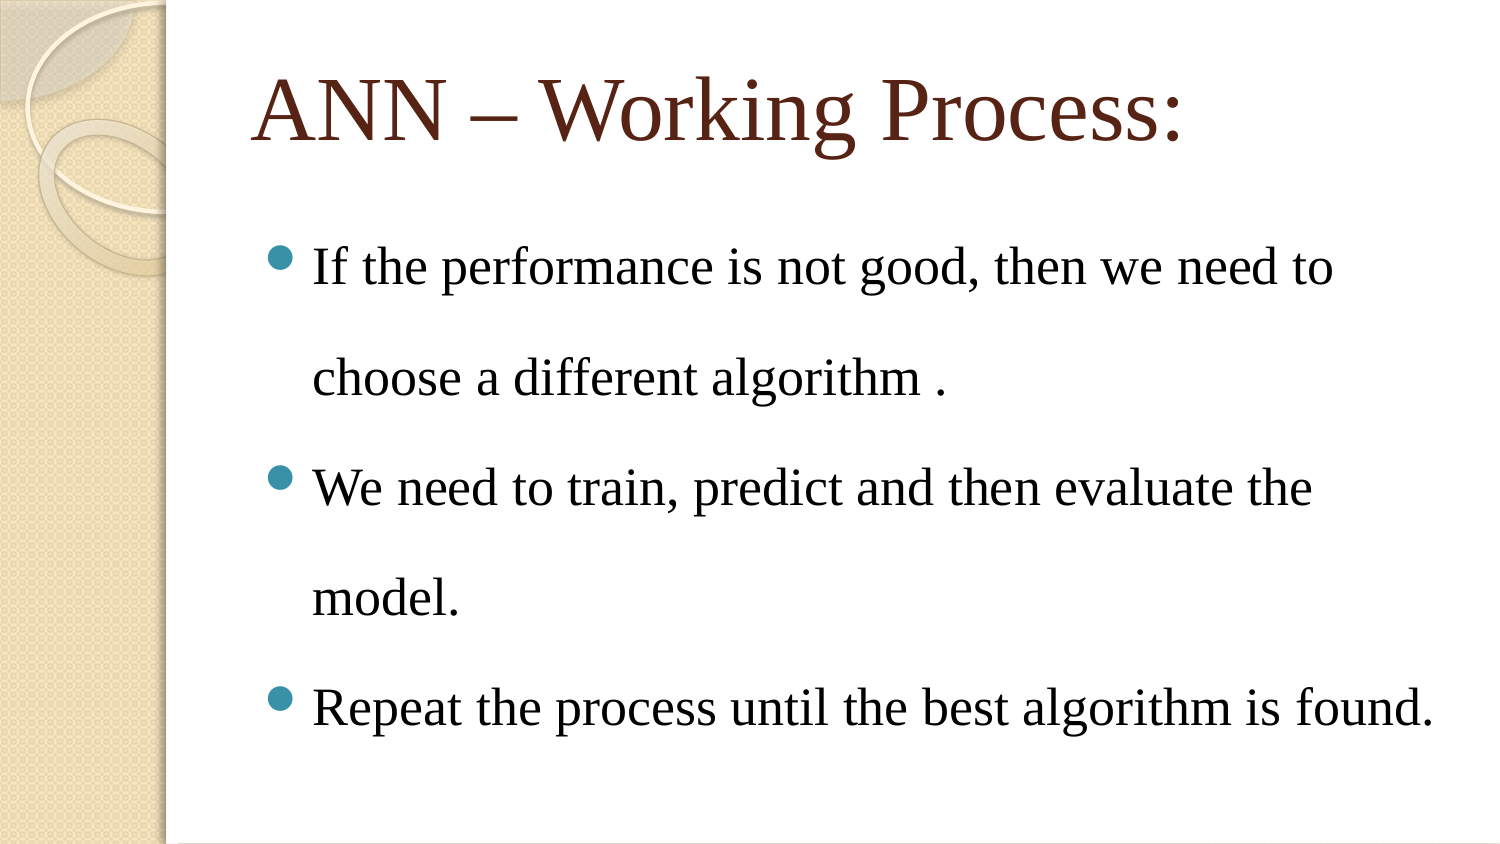

# ANN – Working Process:
If the performance is not good, then we need to choose a different algorithm .
We need to train, predict and then evaluate the model.
Repeat the process until the best algorithm is found.